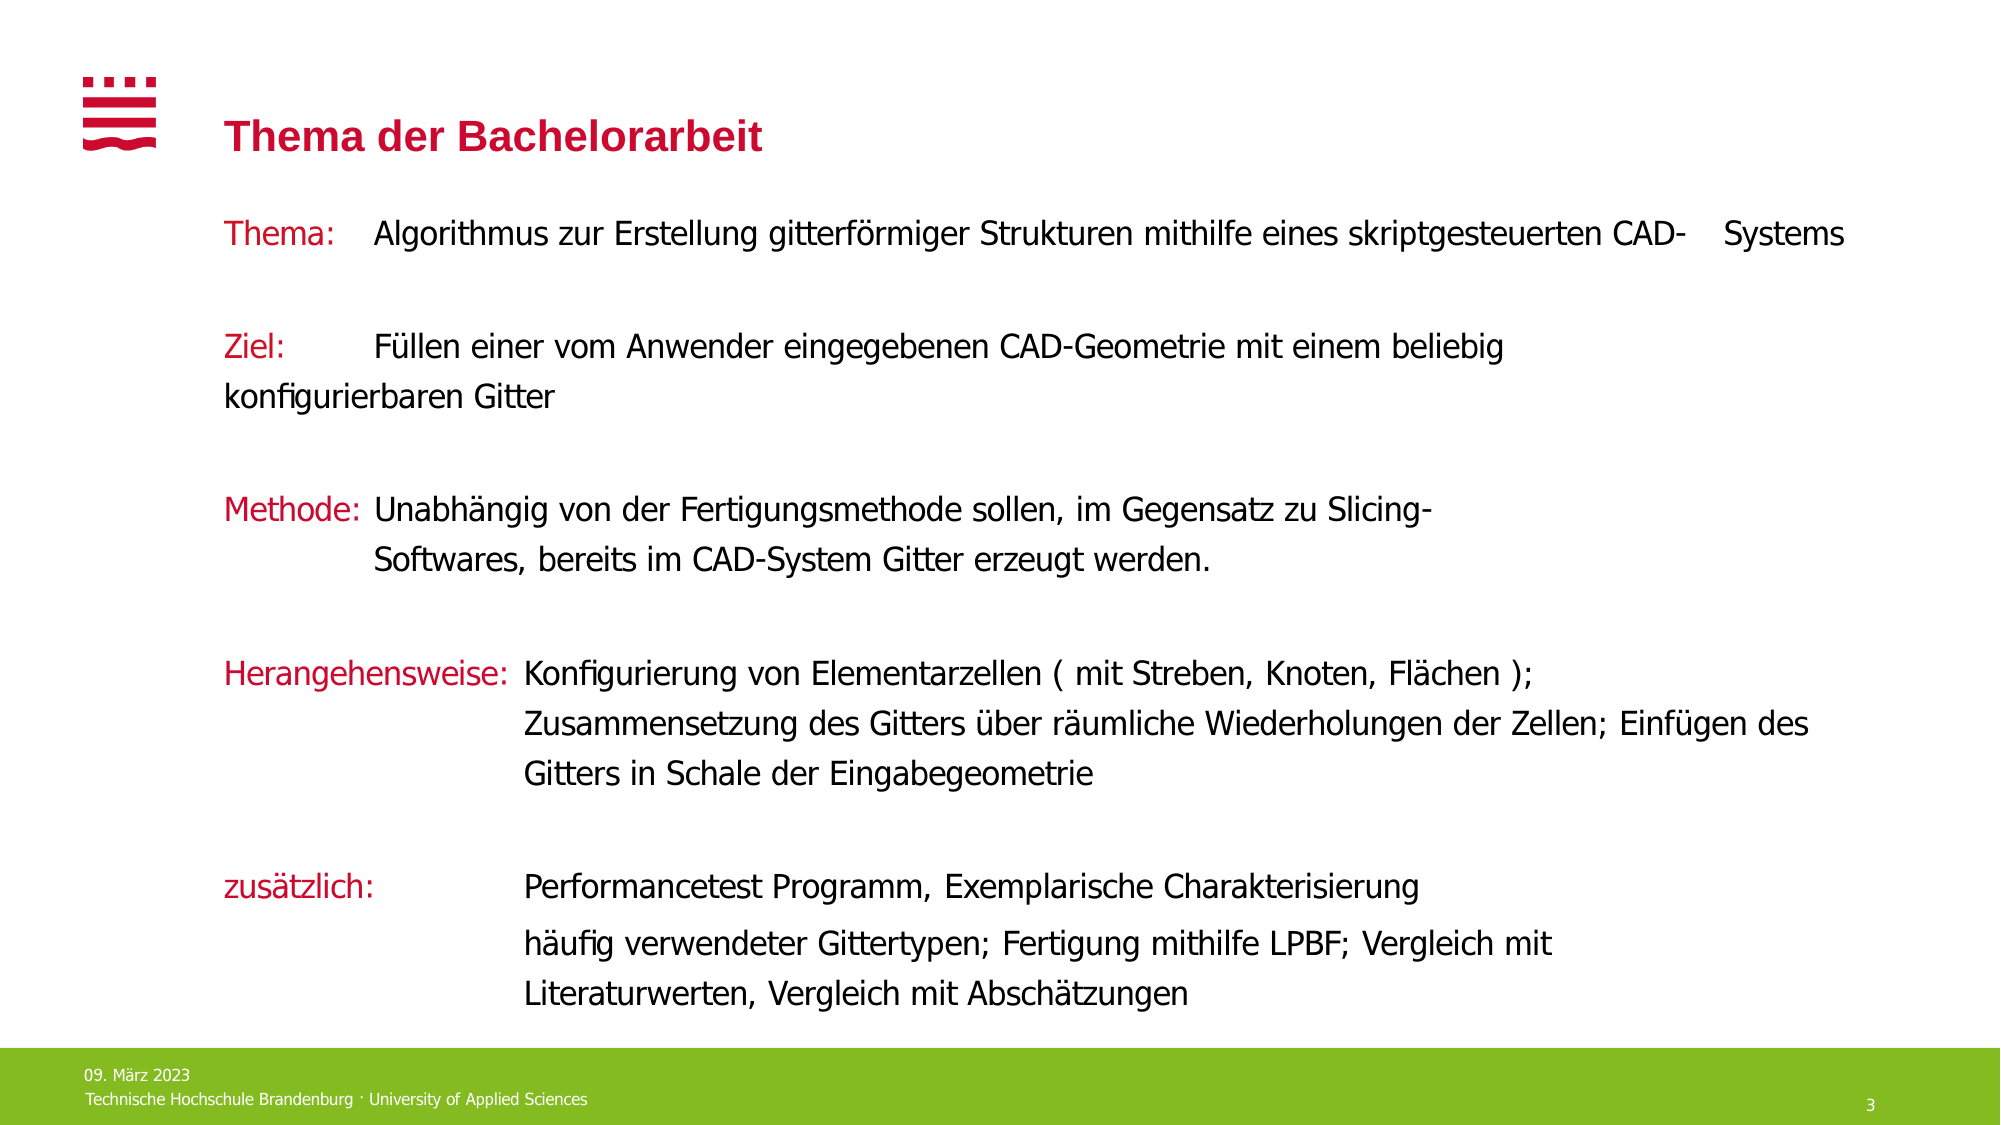

# Thema der Bachelorarbeit
Thema:	Algorithmus zur Erstellung gitterförmiger Strukturen mithilfe eines skriptgesteuerten CAD-	Systems

Ziel:	Füllen einer vom Anwender eingegebenen CAD-Geometrie mit einem beliebig 		konfigurierbaren Gitter

Methode:	Unabhängig von der Fertigungsmethode sollen, im Gegensatz zu Slicing-			Softwares, bereits im CAD-System Gitter erzeugt werden.

Herangehensweise:	Konfigurierung von Elementarzellen ( mit Streben, Knoten, Flächen ); 				Zusammensetzung des Gitters über räumliche Wiederholungen der Zellen; Einfügen des 		Gitters in Schale der Eingabegeometrie

zusätzlich:	Performancetest Programm, Exemplarische Charakterisierung
		häufig verwendeter Gittertypen; Fertigung mithilfe LPBF; Vergleich mit 				Literaturwerten, Vergleich mit Abschätzungen

09. März 2023
3